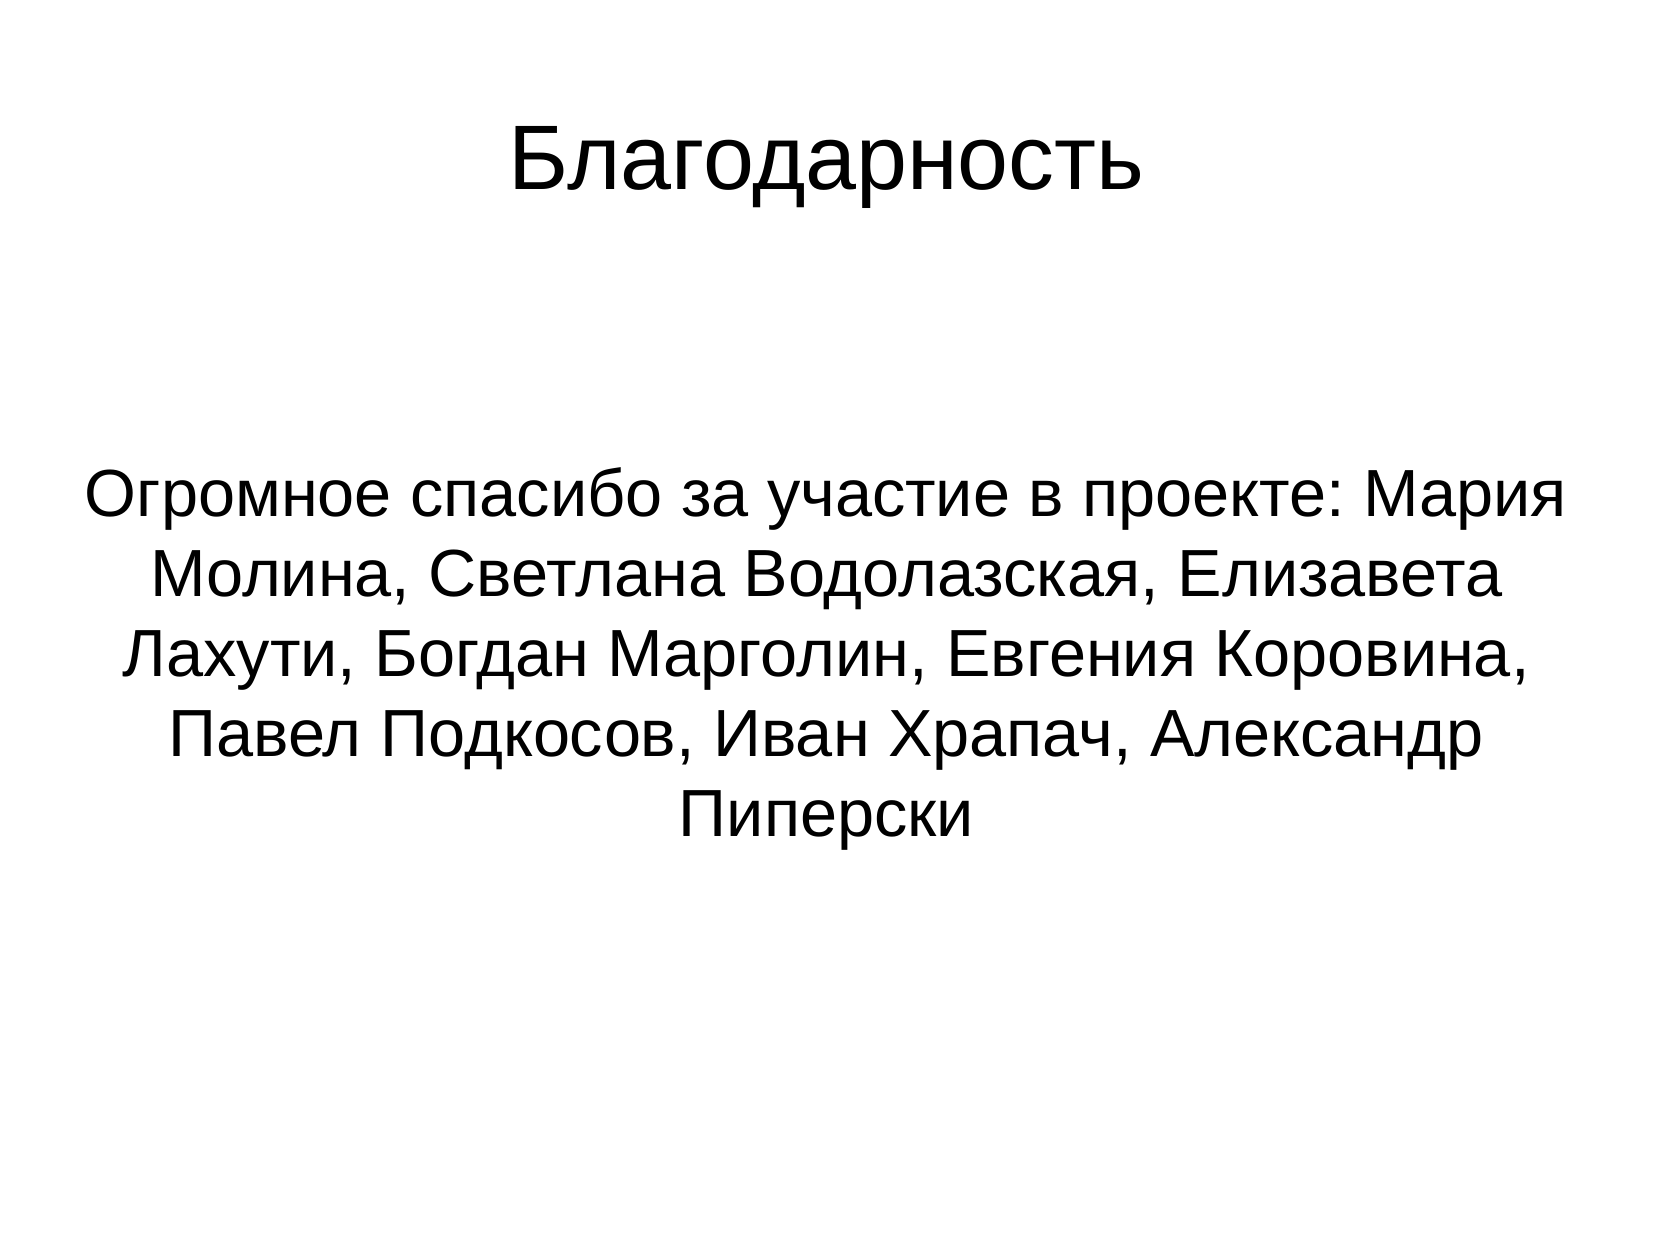

Благодарность
Огромное спасибо за участие в проекте: Мария Молина, Светлана Водолазская, Елизавета Лахути, Богдан Марголин, Евгения Коровина, Павел Подкосов, Иван Храпач, Александр Пиперски